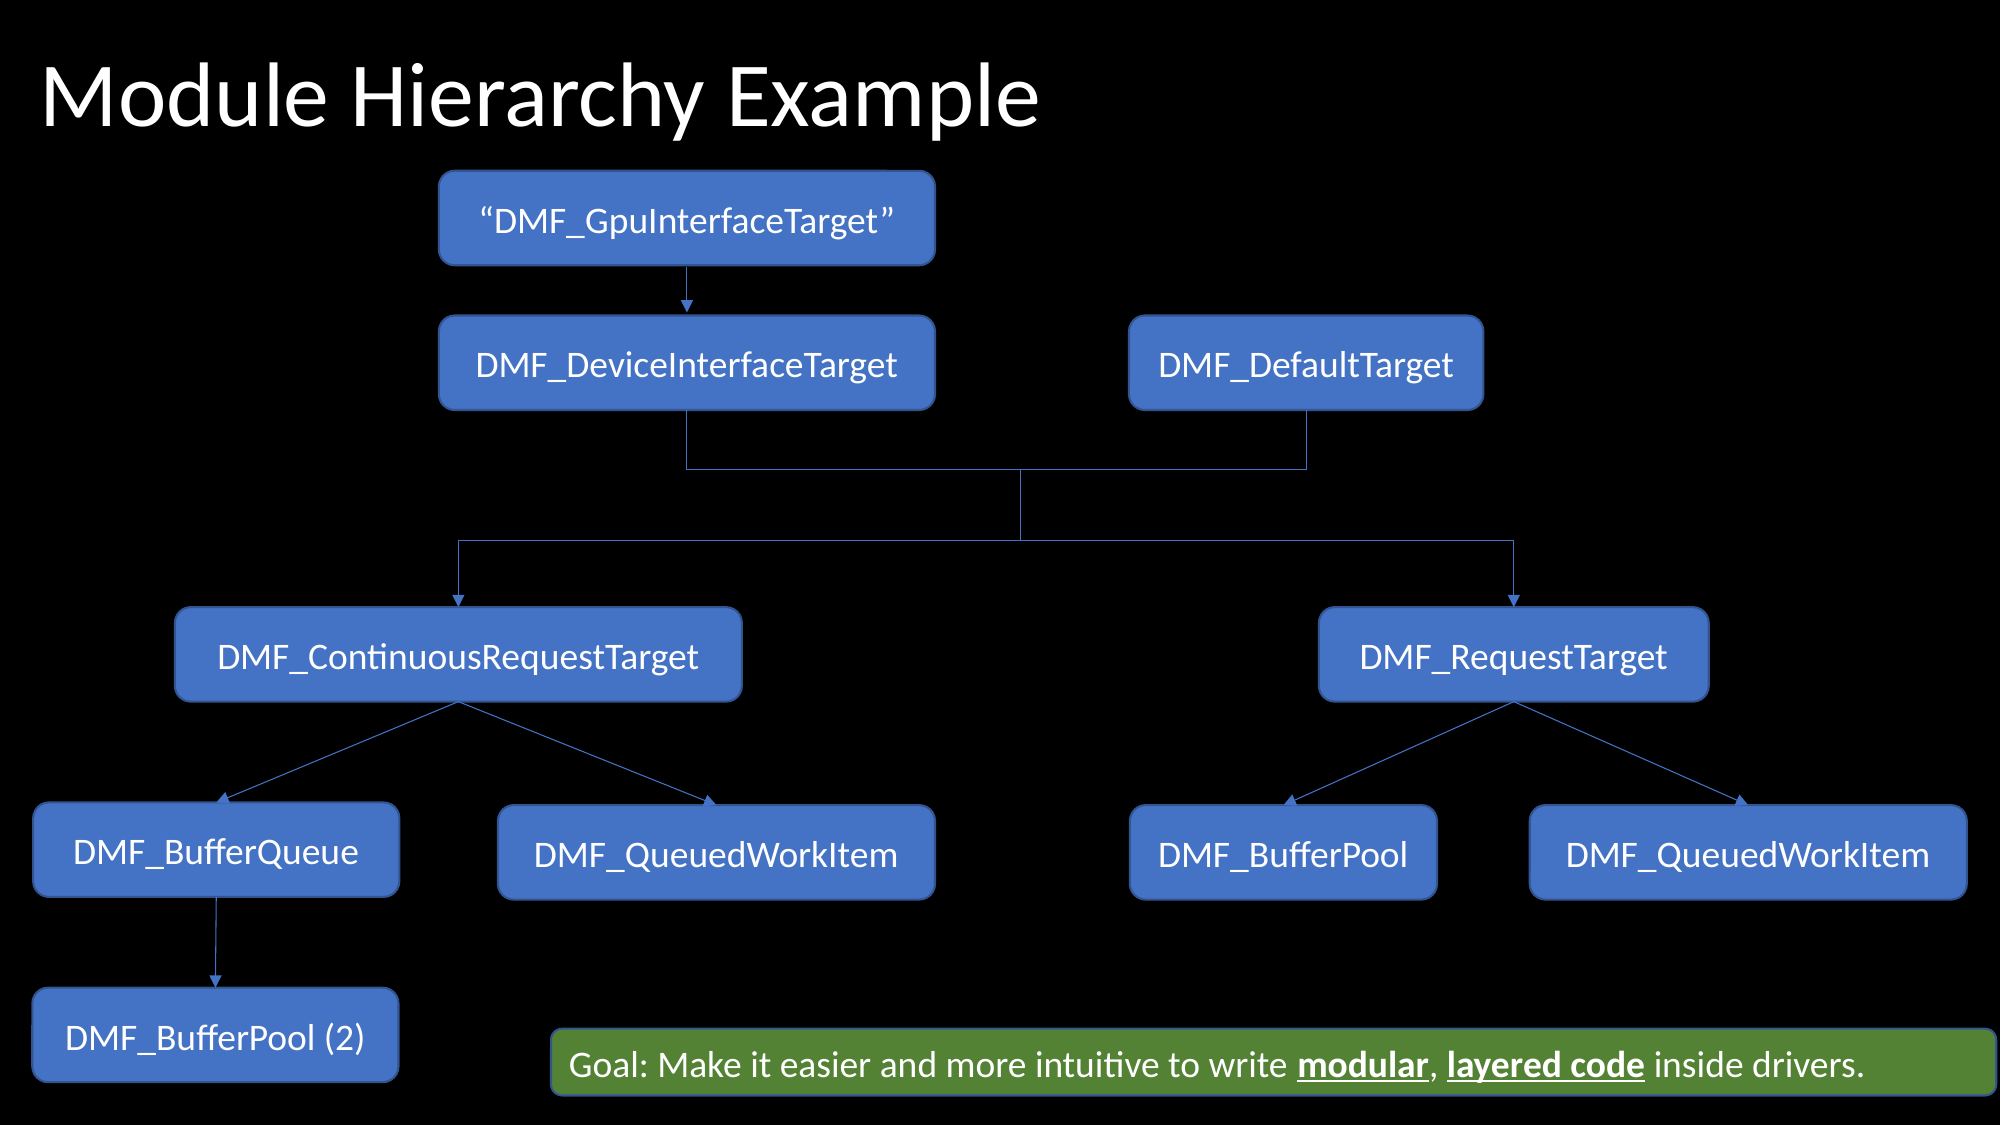

# Module Hierarchy Example
“DMF_GpuInterfaceTarget”
DMF_DeviceInterfaceTarget
DMF_DefaultTarget
DMF_ContinuousRequestTarget
DMF_RequestTarget
DMF_BufferQueue
DMF_QueuedWorkItem
DMF_BufferPool
DMF_QueuedWorkItem
DMF_BufferPool (2)
Goal: Make it easier and more intuitive to write modular, layered code inside drivers.